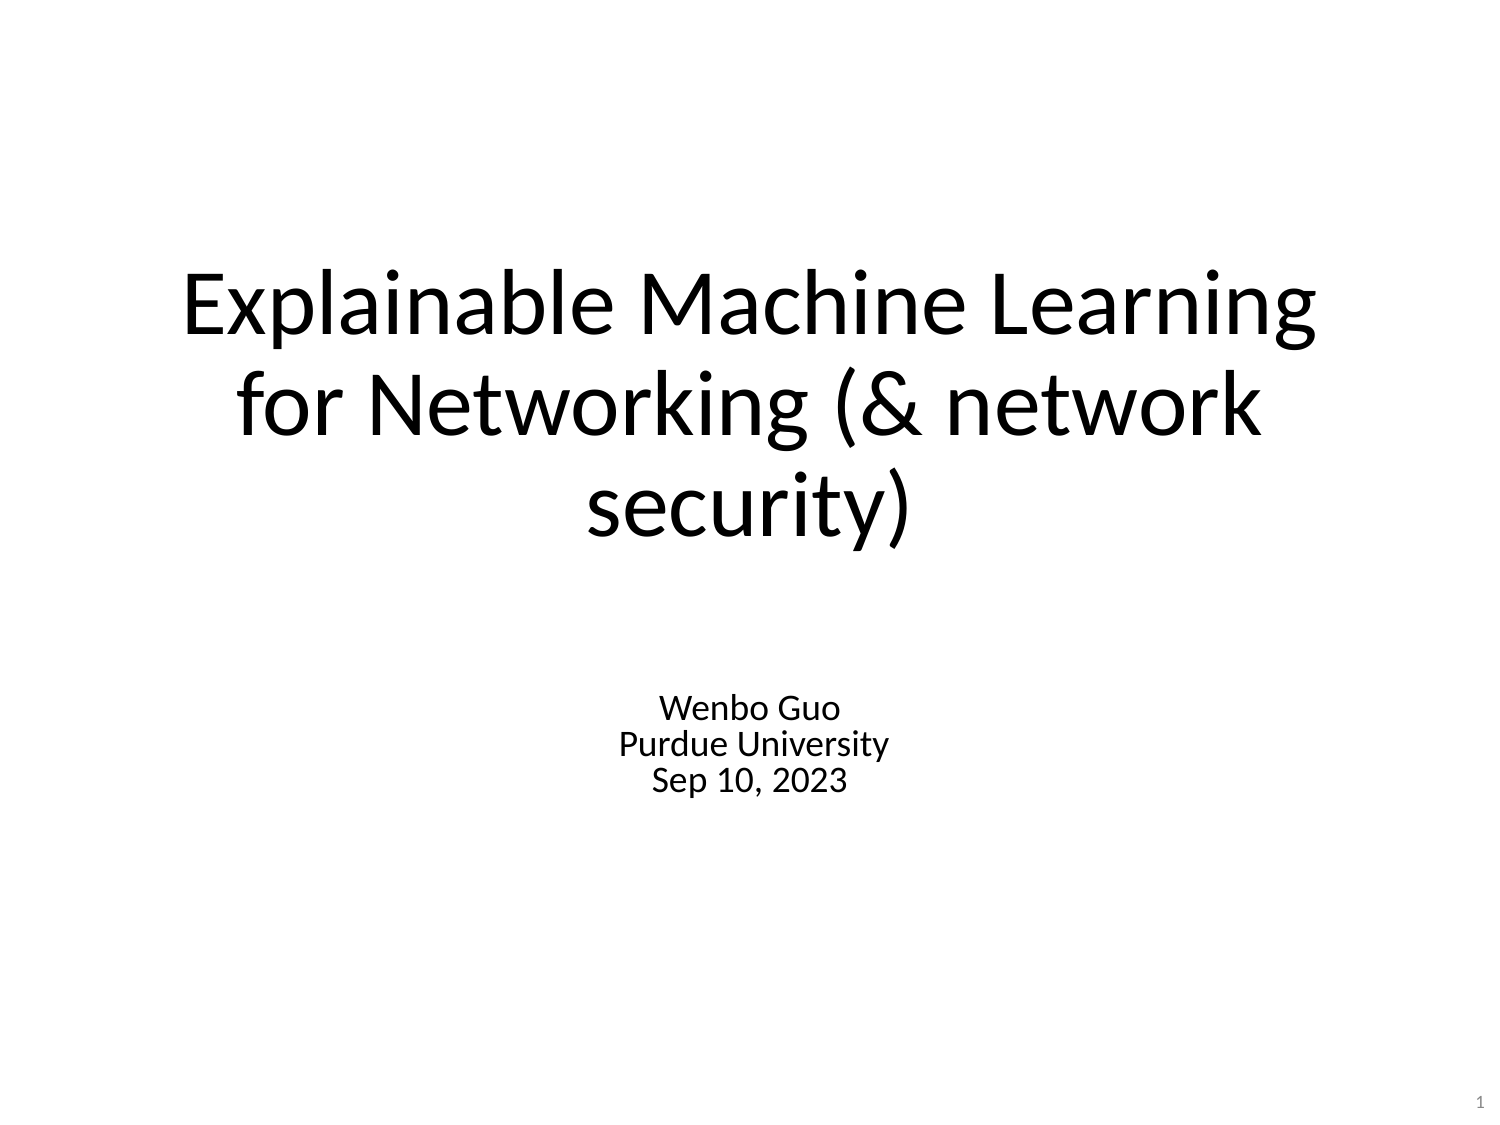

# Explainable Machine Learning for Networking (& network security)
Wenbo Guo
 Purdue University
Sep 10, 2023
1